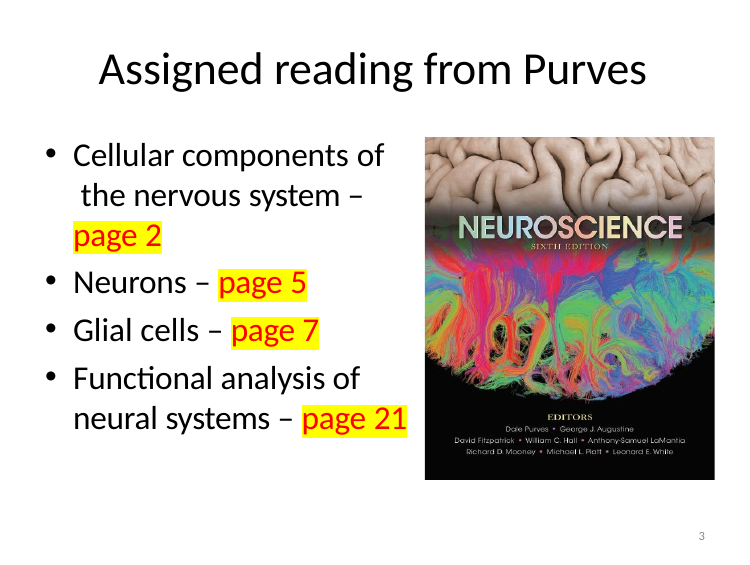

# Assigned reading from Purves
Cellular components of  the nervous system –  page 2
Neurons – page 5
Glial cells – page 7
Functional analysis of  neural systems – page 21

3